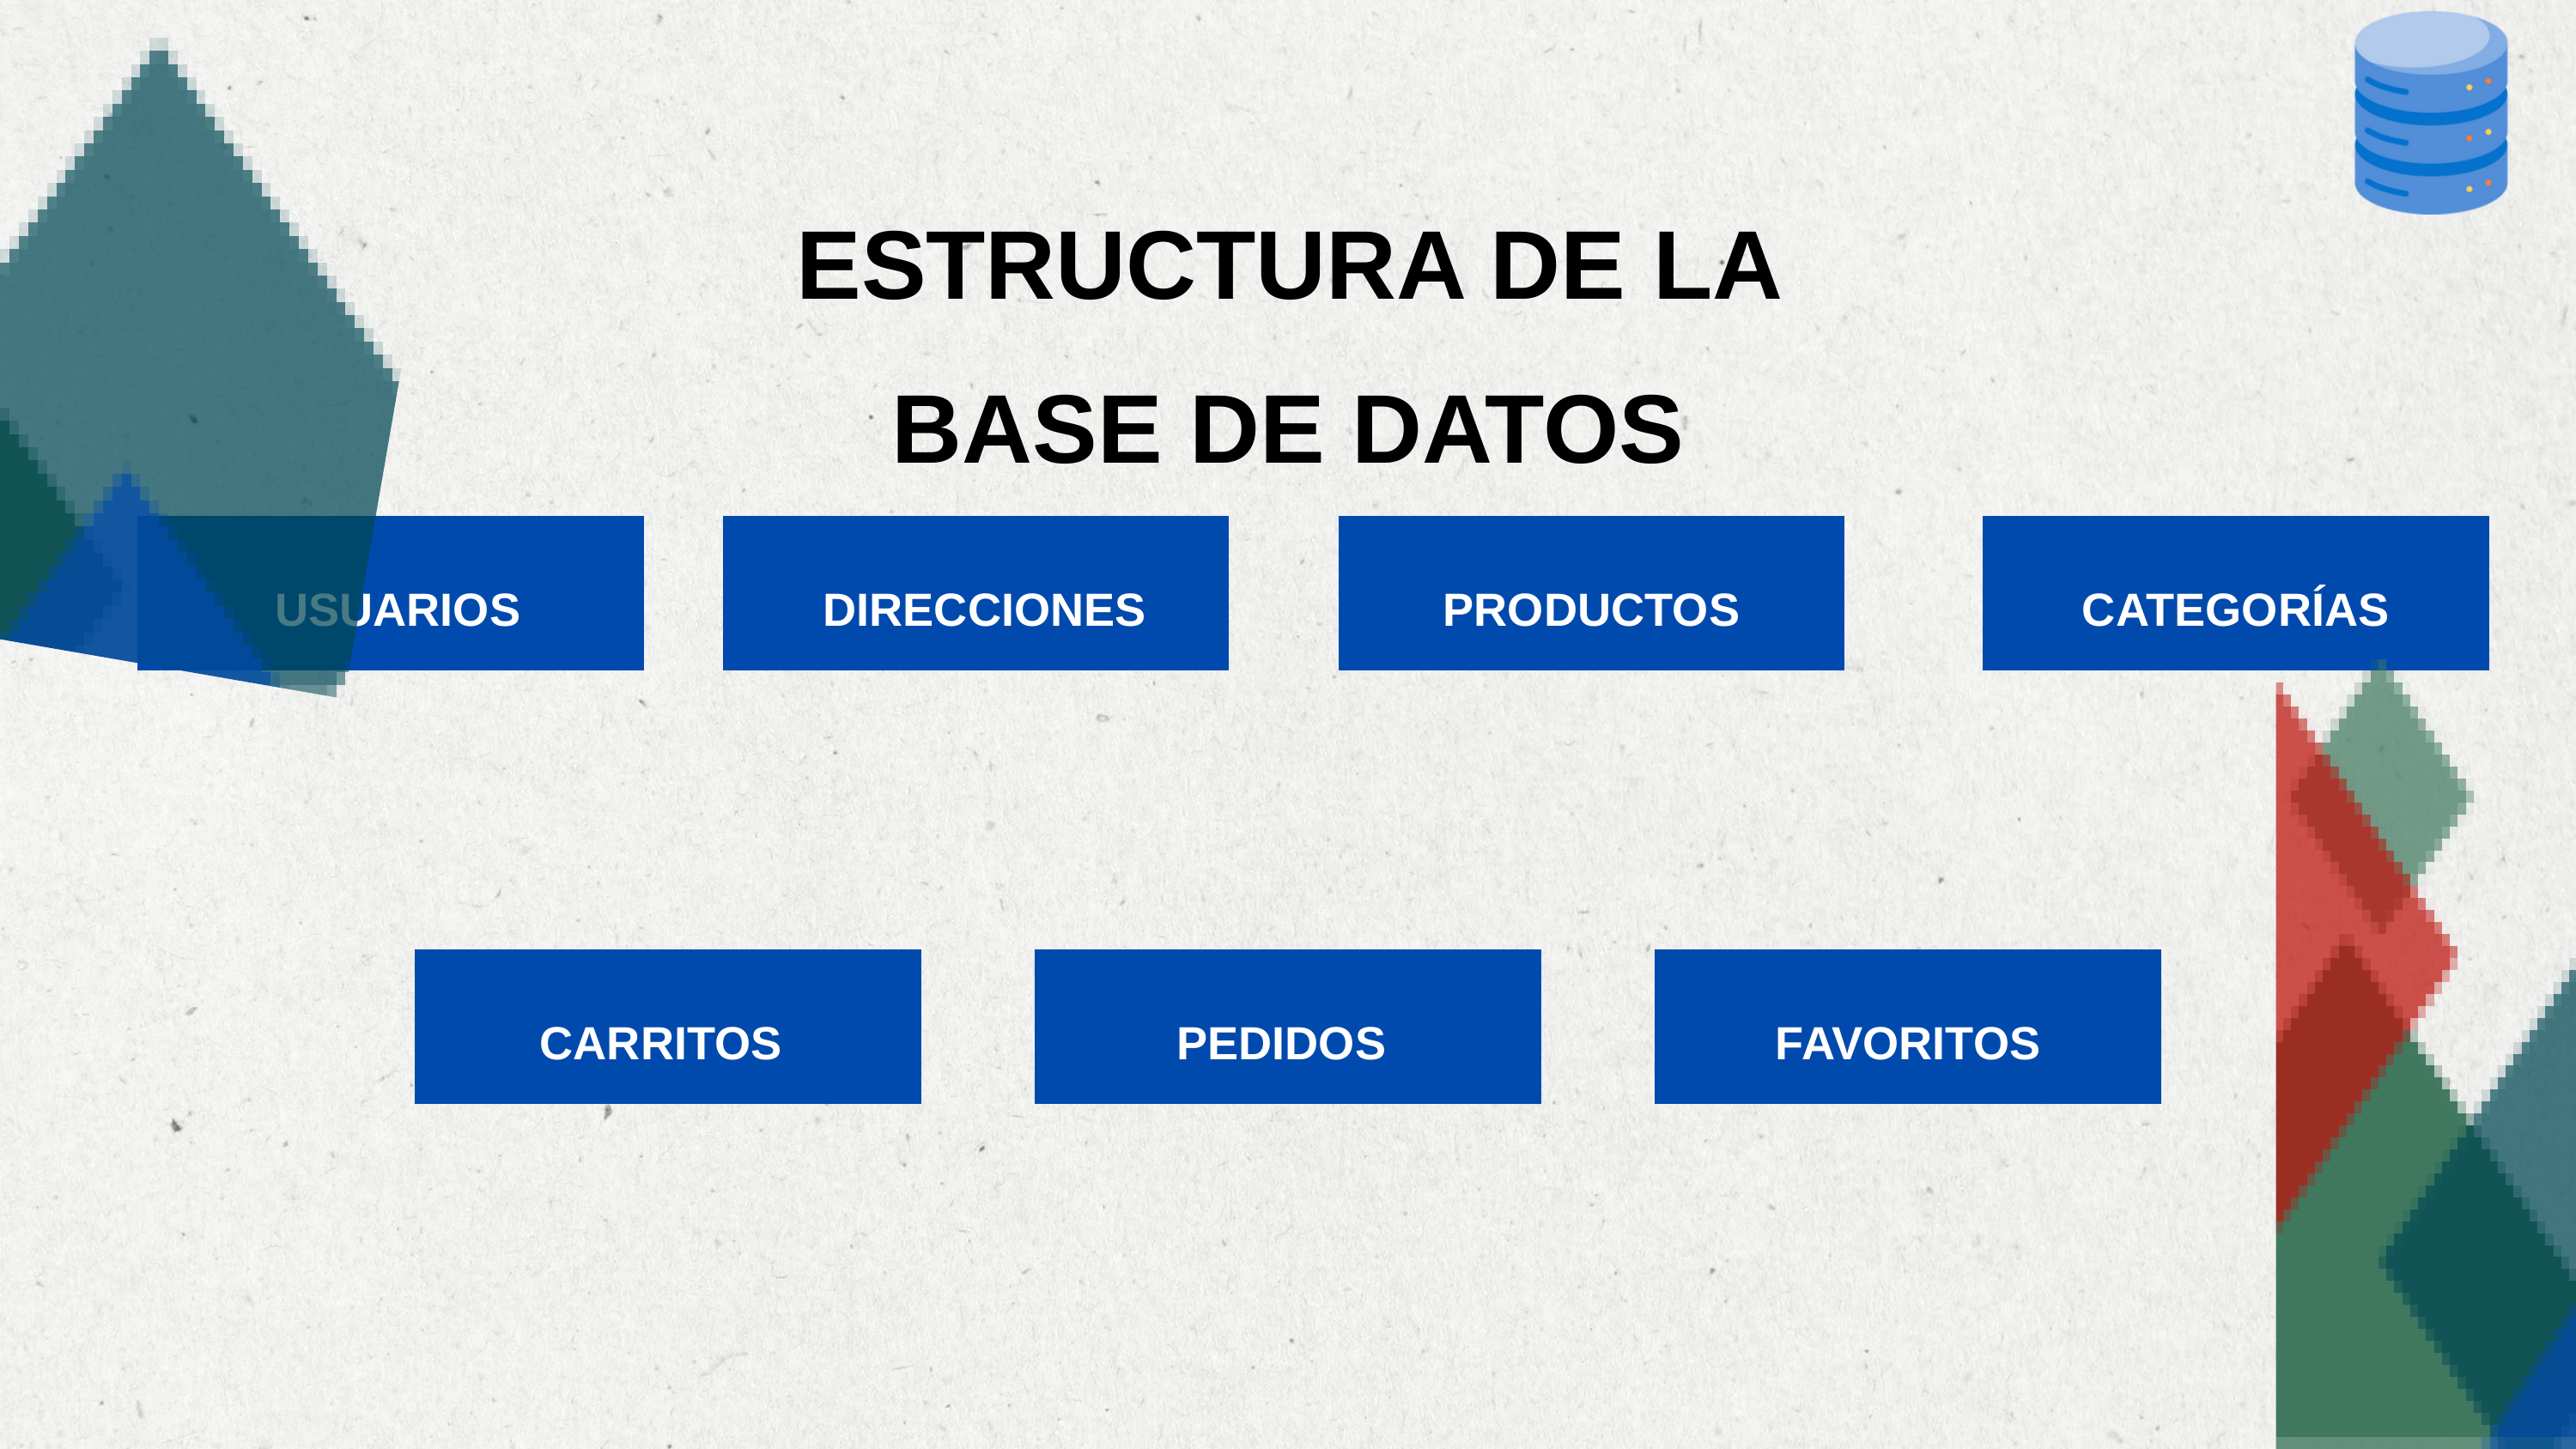

ESTRUCTURA DE LA BASE DE DATOS

USUARIOS
DIRECCIONES
PRODUCTOS
CATEGORÍAS

CARRITOS
PEDIDOS
FAVORITOS